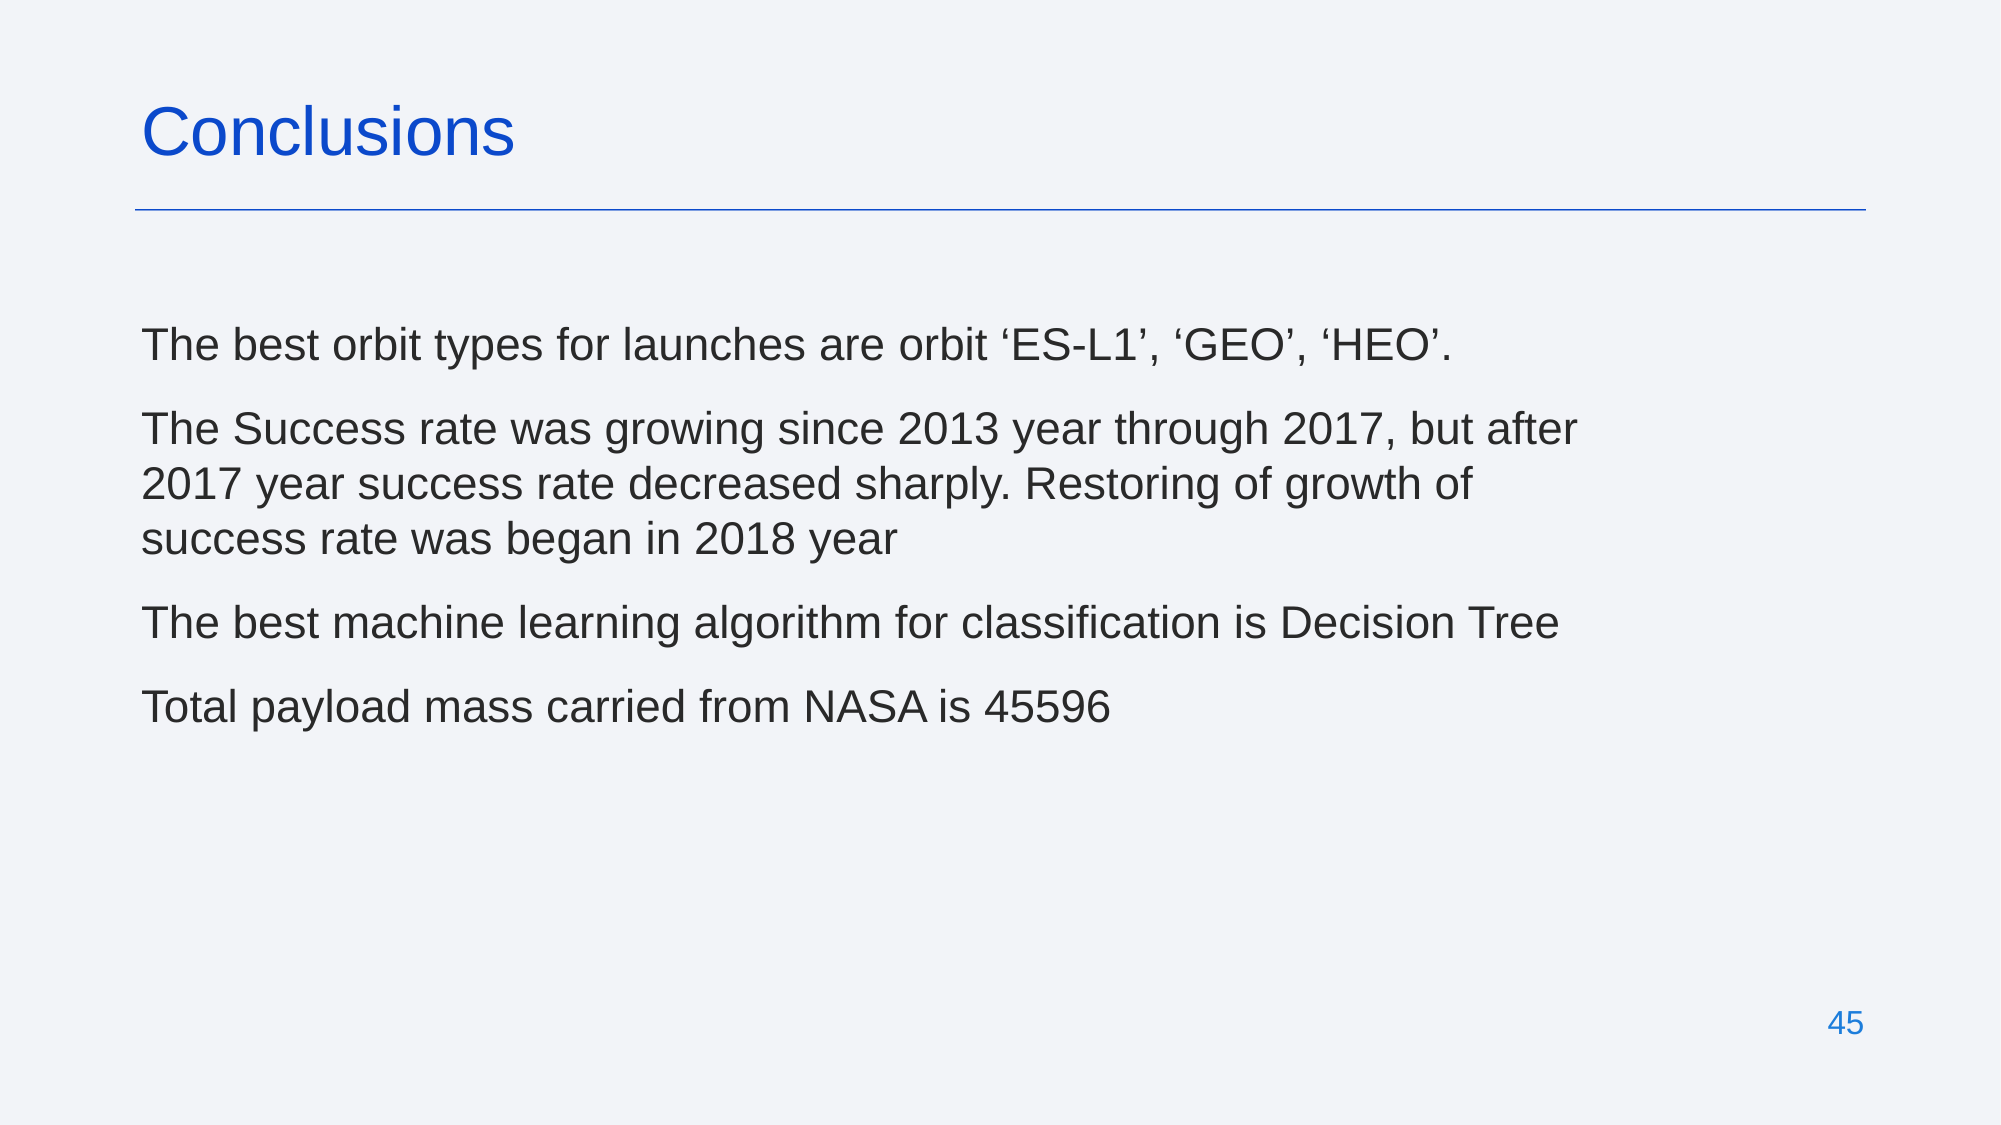

Conclusions
The best orbit types for launches are orbit ‘ES-L1’, ‘GEO’, ‘HEO’.
The Success rate was growing since 2013 year through 2017, but after 2017 year success rate decreased sharply. Restoring of growth of success rate was began in 2018 year
The best machine learning algorithm for classification is Decision Tree
Total payload mass carried from NASA is 45596
45